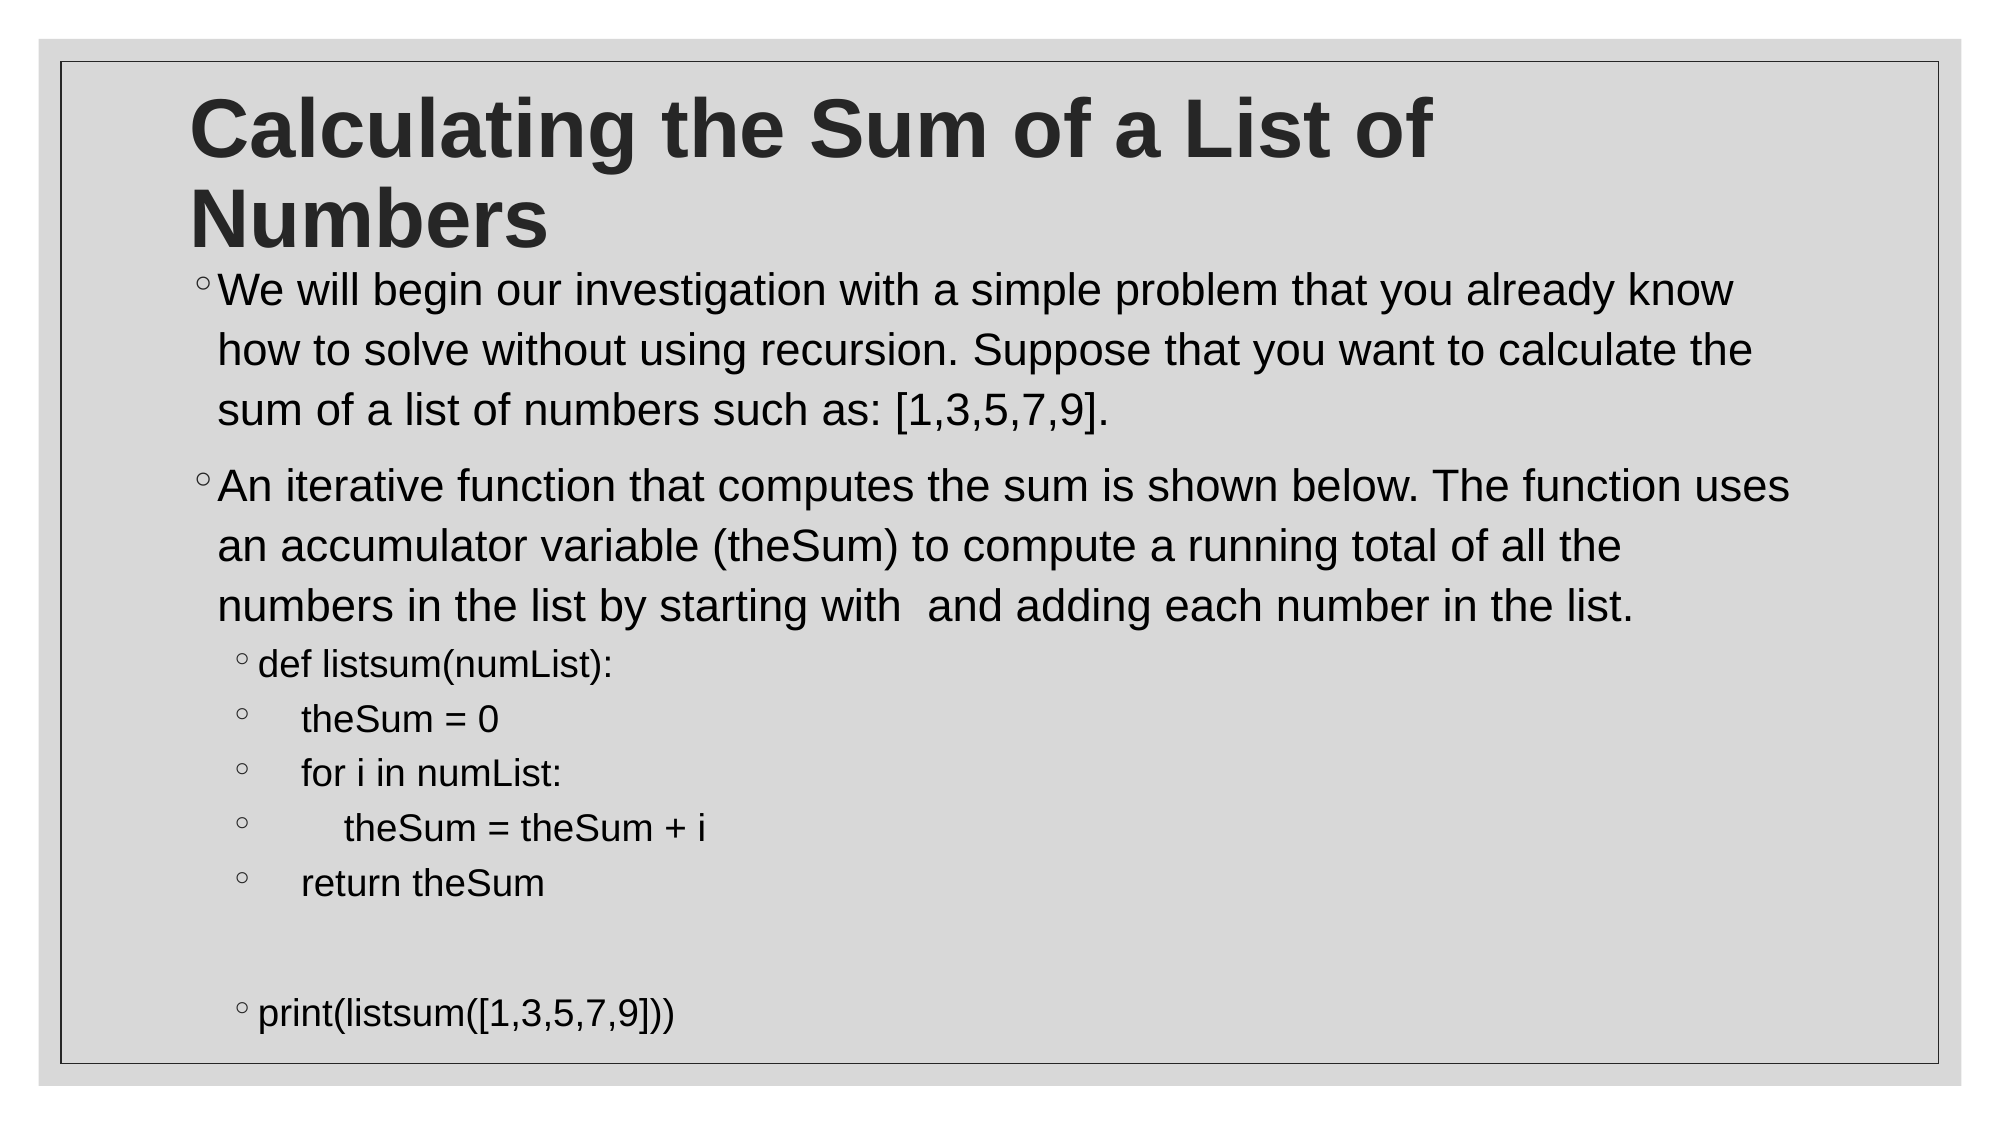

# Calculating the Sum of a List of Numbers
We will begin our investigation with a simple problem that you already know how to solve without using recursion. Suppose that you want to calculate the sum of a list of numbers such as: [1,3,5,7,9].
An iterative function that computes the sum is shown below. The function uses an accumulator variable (theSum) to compute a running total of all the numbers in the list by starting with  and adding each number in the list.
def listsum(numList):
    theSum = 0
    for i in numList:
        theSum = theSum + i
    return theSum

print(listsum([1,3,5,7,9]))